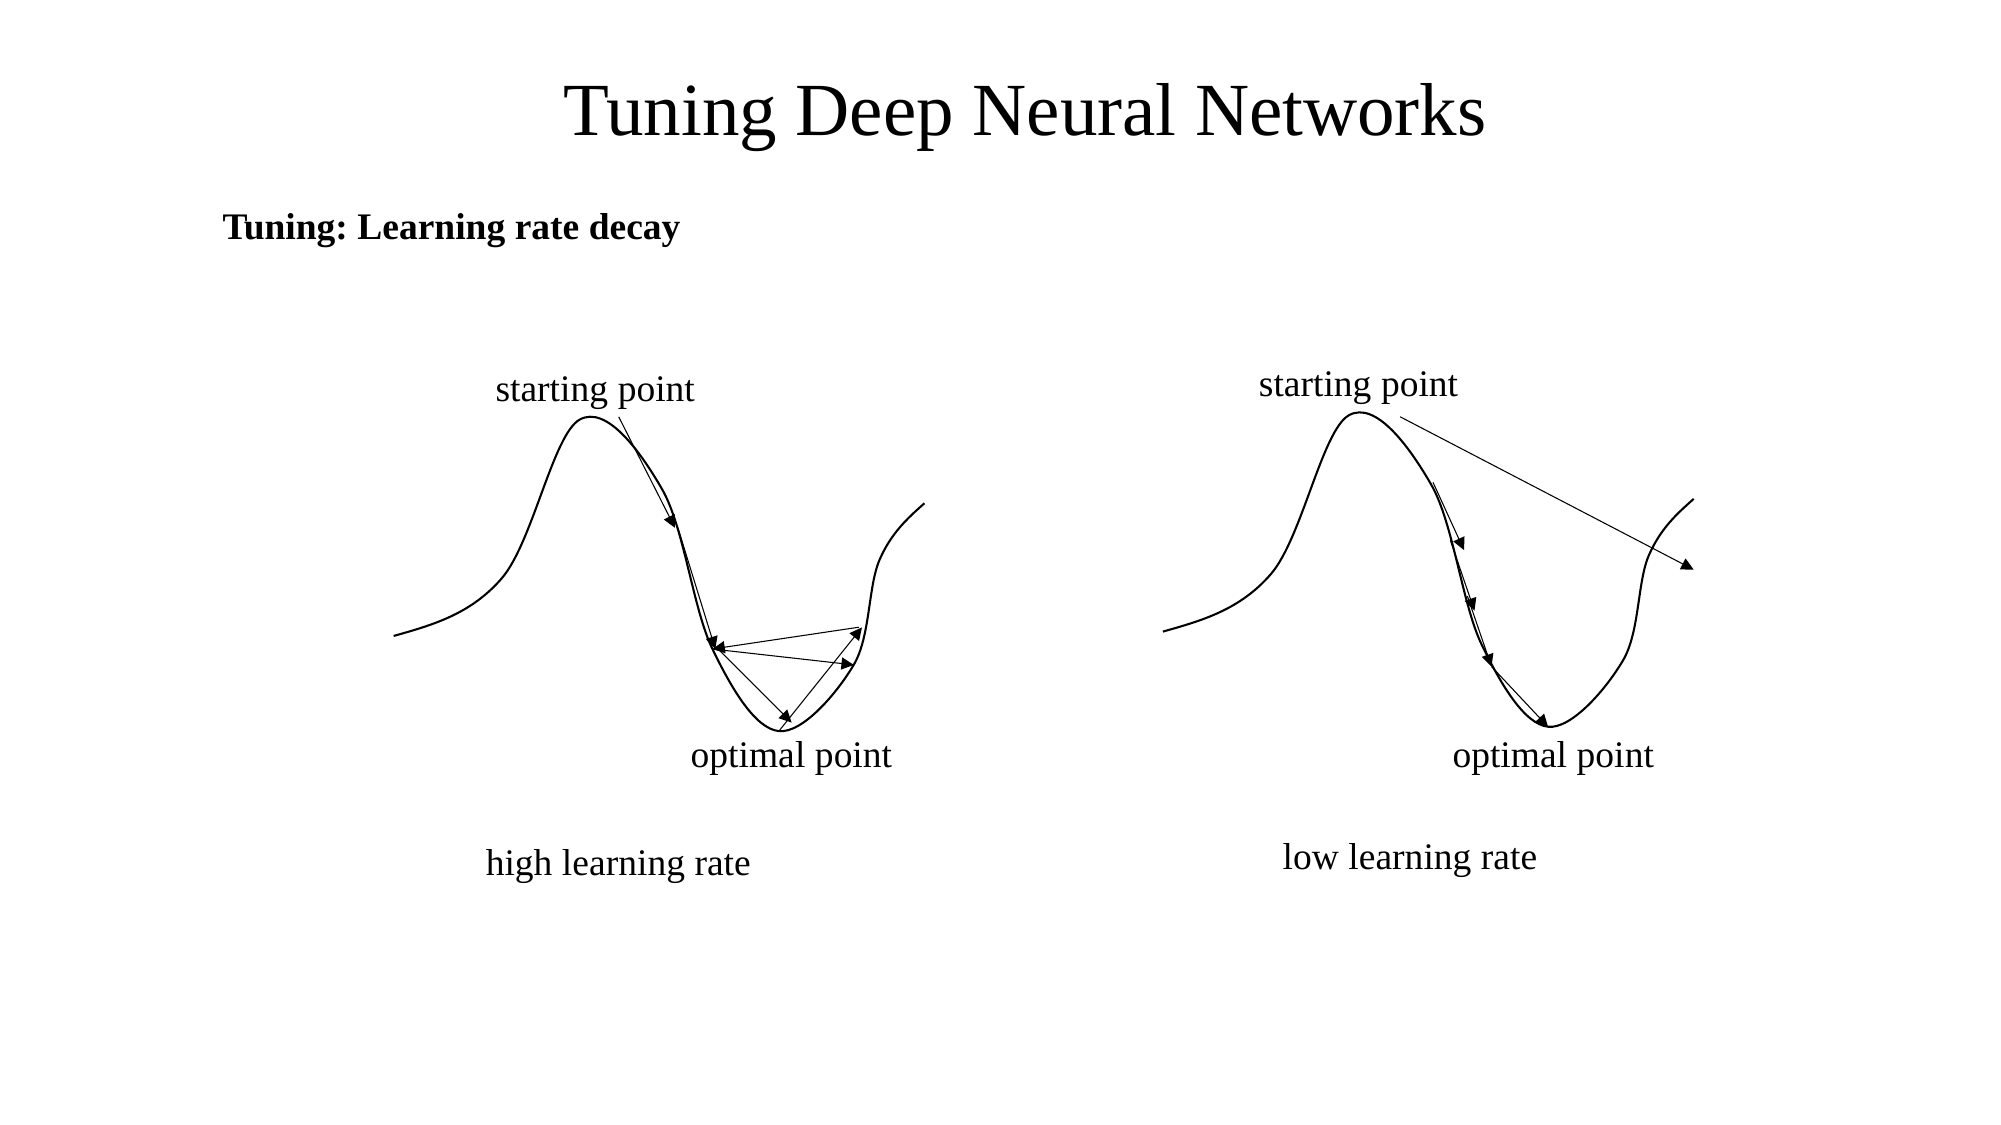

Tuning Deep Neural Networks
Tuning: Learning rate decay
starting point
starting point

optimal point
optimal point
low learning rate
high learning rate